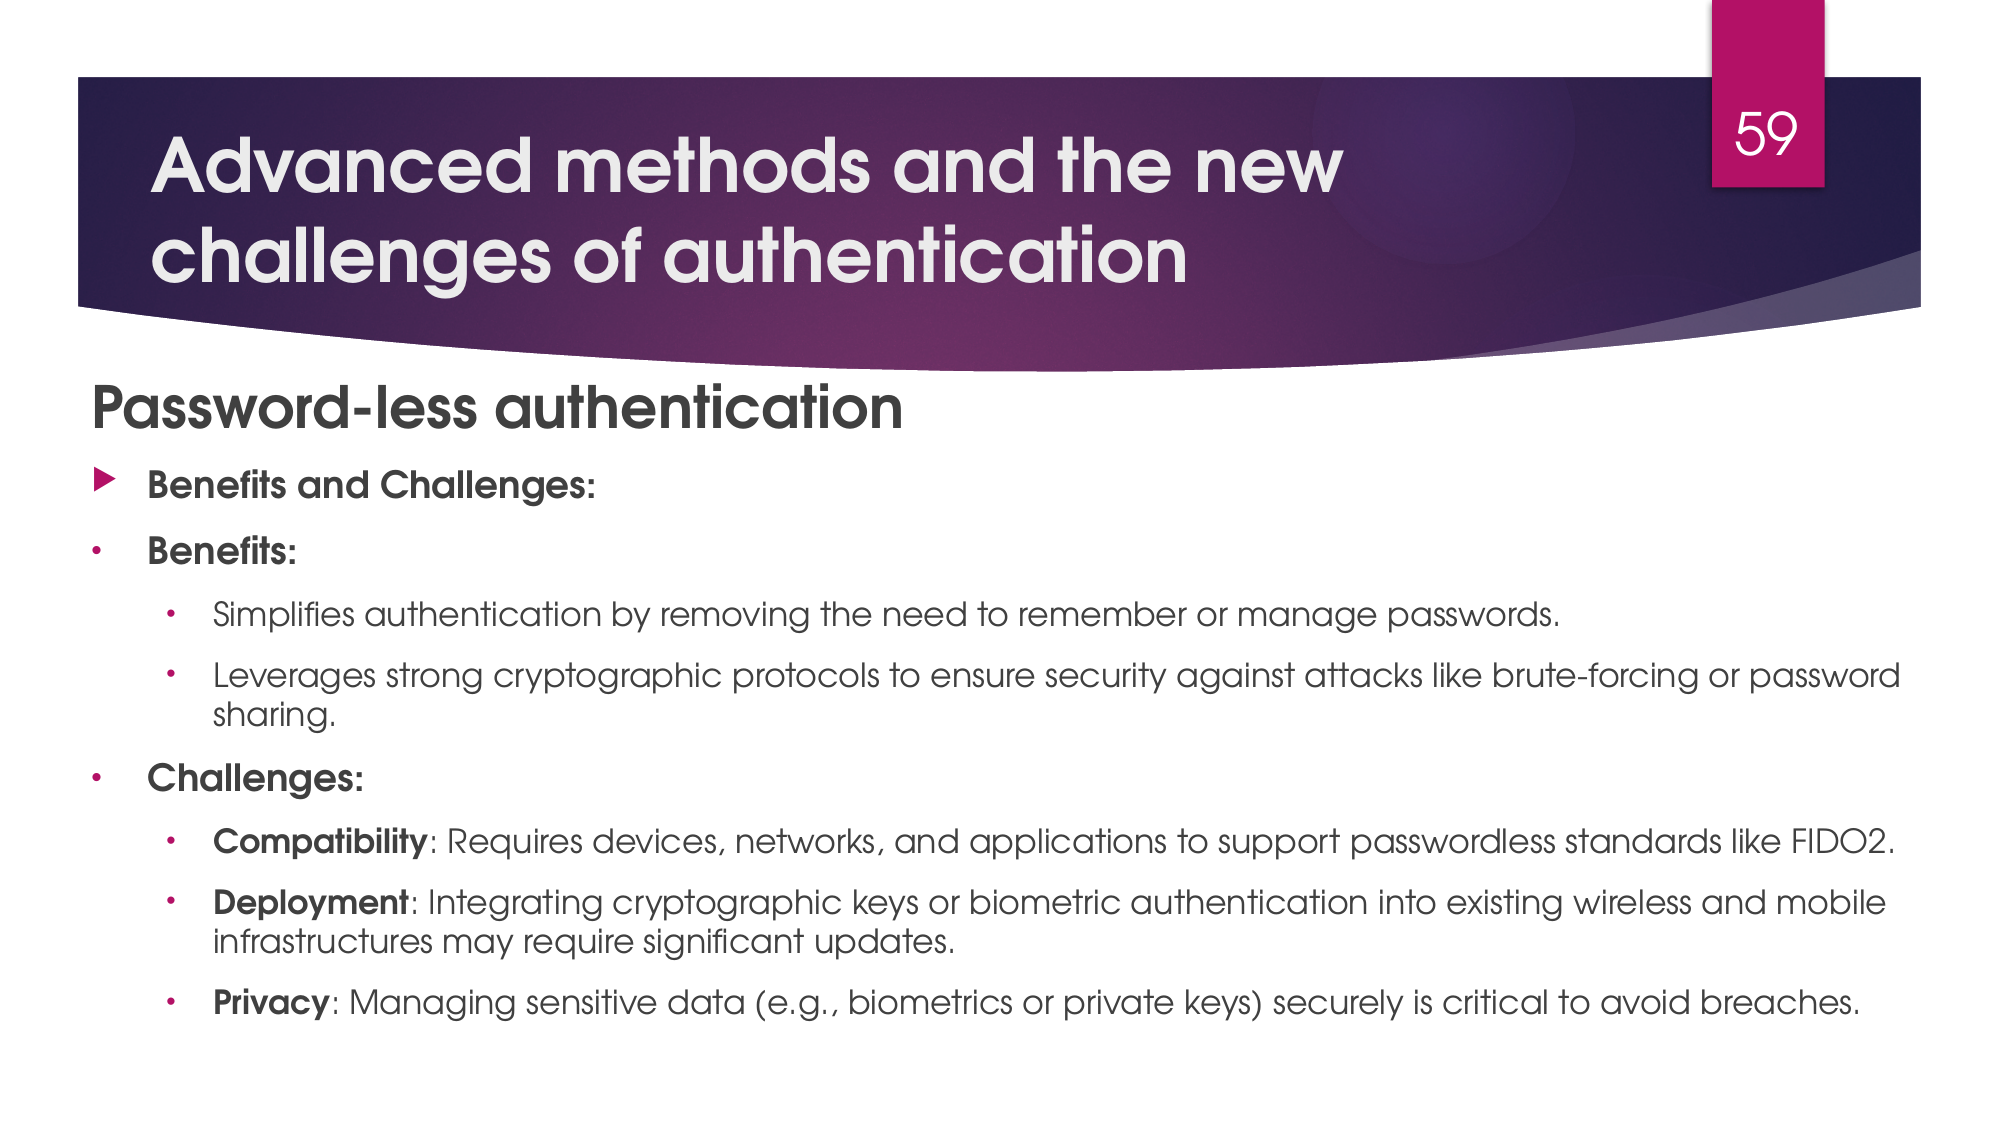

59
# Advanced methods and the new challenges of authentication
Password-less authentication
Benefits and Challenges:
Benefits:
Simplifies authentication by removing the need to remember or manage passwords.
Leverages strong cryptographic protocols to ensure security against attacks like brute-forcing or password sharing.
Challenges:
Compatibility: Requires devices, networks, and applications to support passwordless standards like FIDO2.
Deployment: Integrating cryptographic keys or biometric authentication into existing wireless and mobile infrastructures may require significant updates.
Privacy: Managing sensitive data (e.g., biometrics or private keys) securely is critical to avoid breaches.